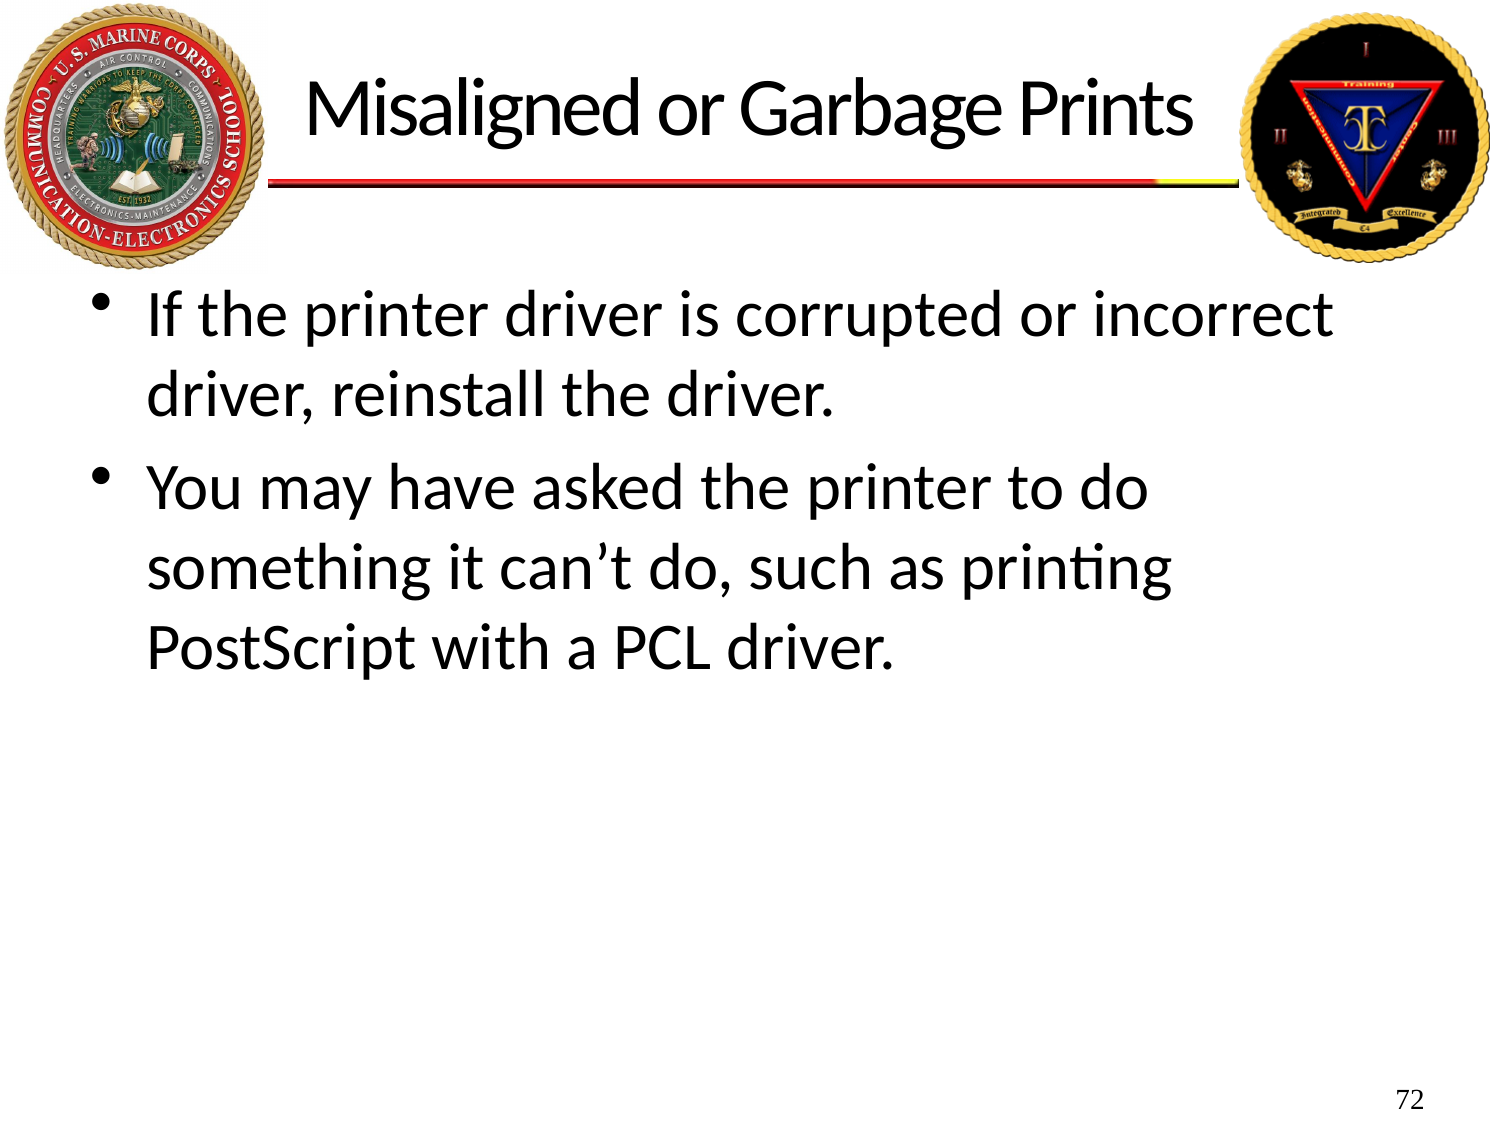

# Misaligned or Garbage Prints
If the printer driver is corrupted or incorrect driver, reinstall the driver.
You may have asked the printer to do something it can’t do, such as printing PostScript with a PCL driver.